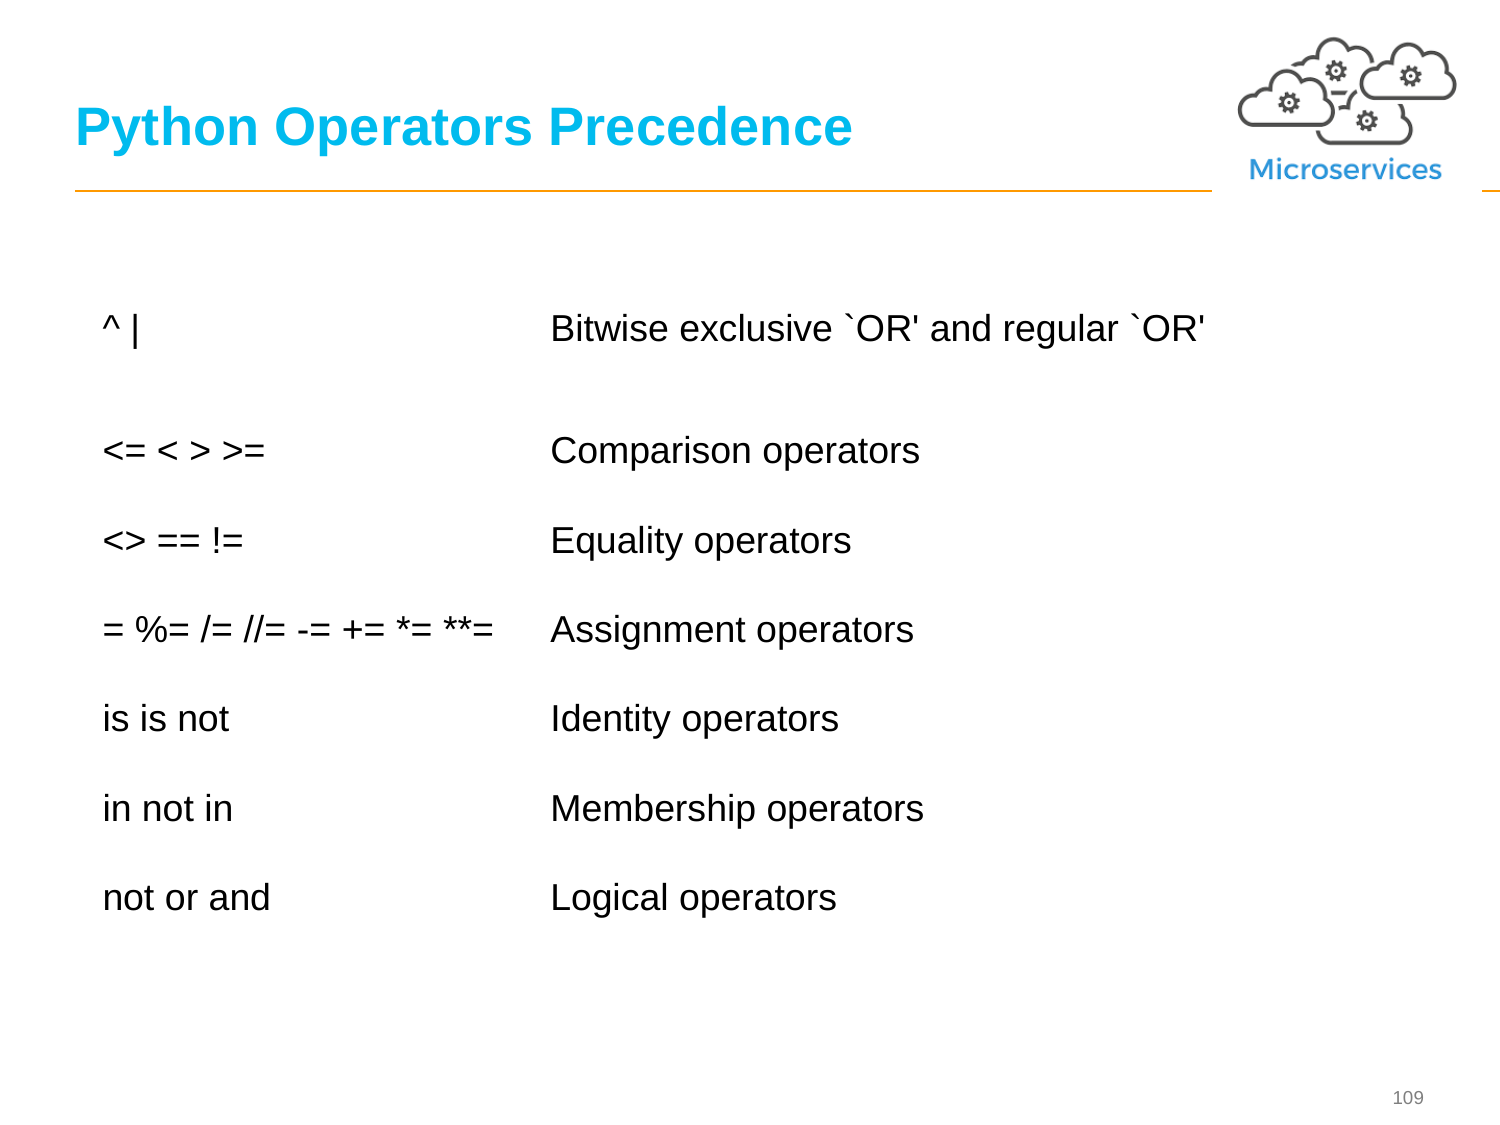

109
# Python Operators Precedence
| ^ | | Bitwise exclusive `OR' and regular `OR' |
| --- | --- |
| <= < > >= | Comparison operators |
| <> == != | Equality operators |
| = %= /= //= -= += \*= \*\*= | Assignment operators |
| is is not | Identity operators |
| in not in | Membership operators |
| not or and | Logical operators |